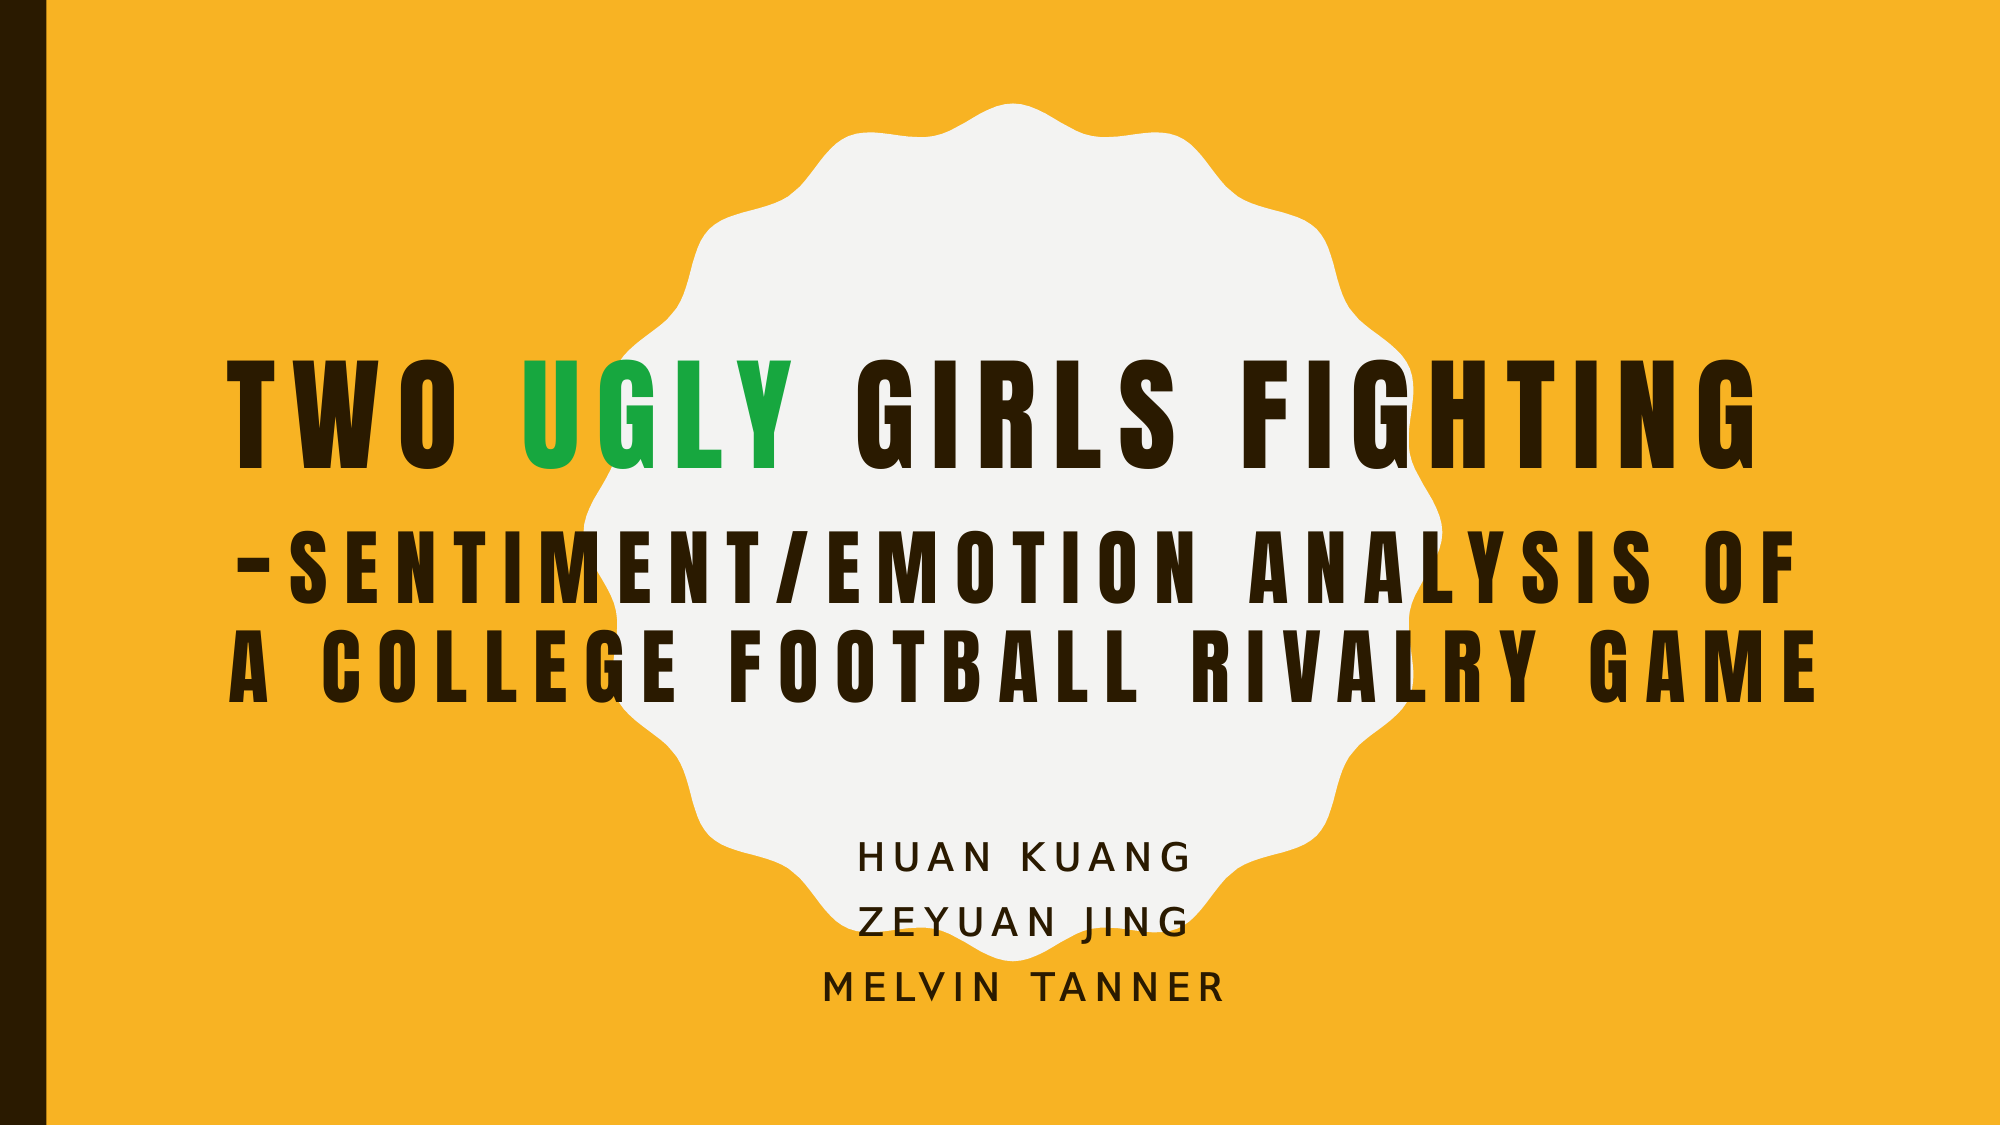

# two ugly girls fighting -SENTIMENT/EMOTION ANALYSIS OF A COLLEGE FOOTBALL RIVALRY GAME
HUAN KUANG
ZEYUAN JING
Melvin Tanner